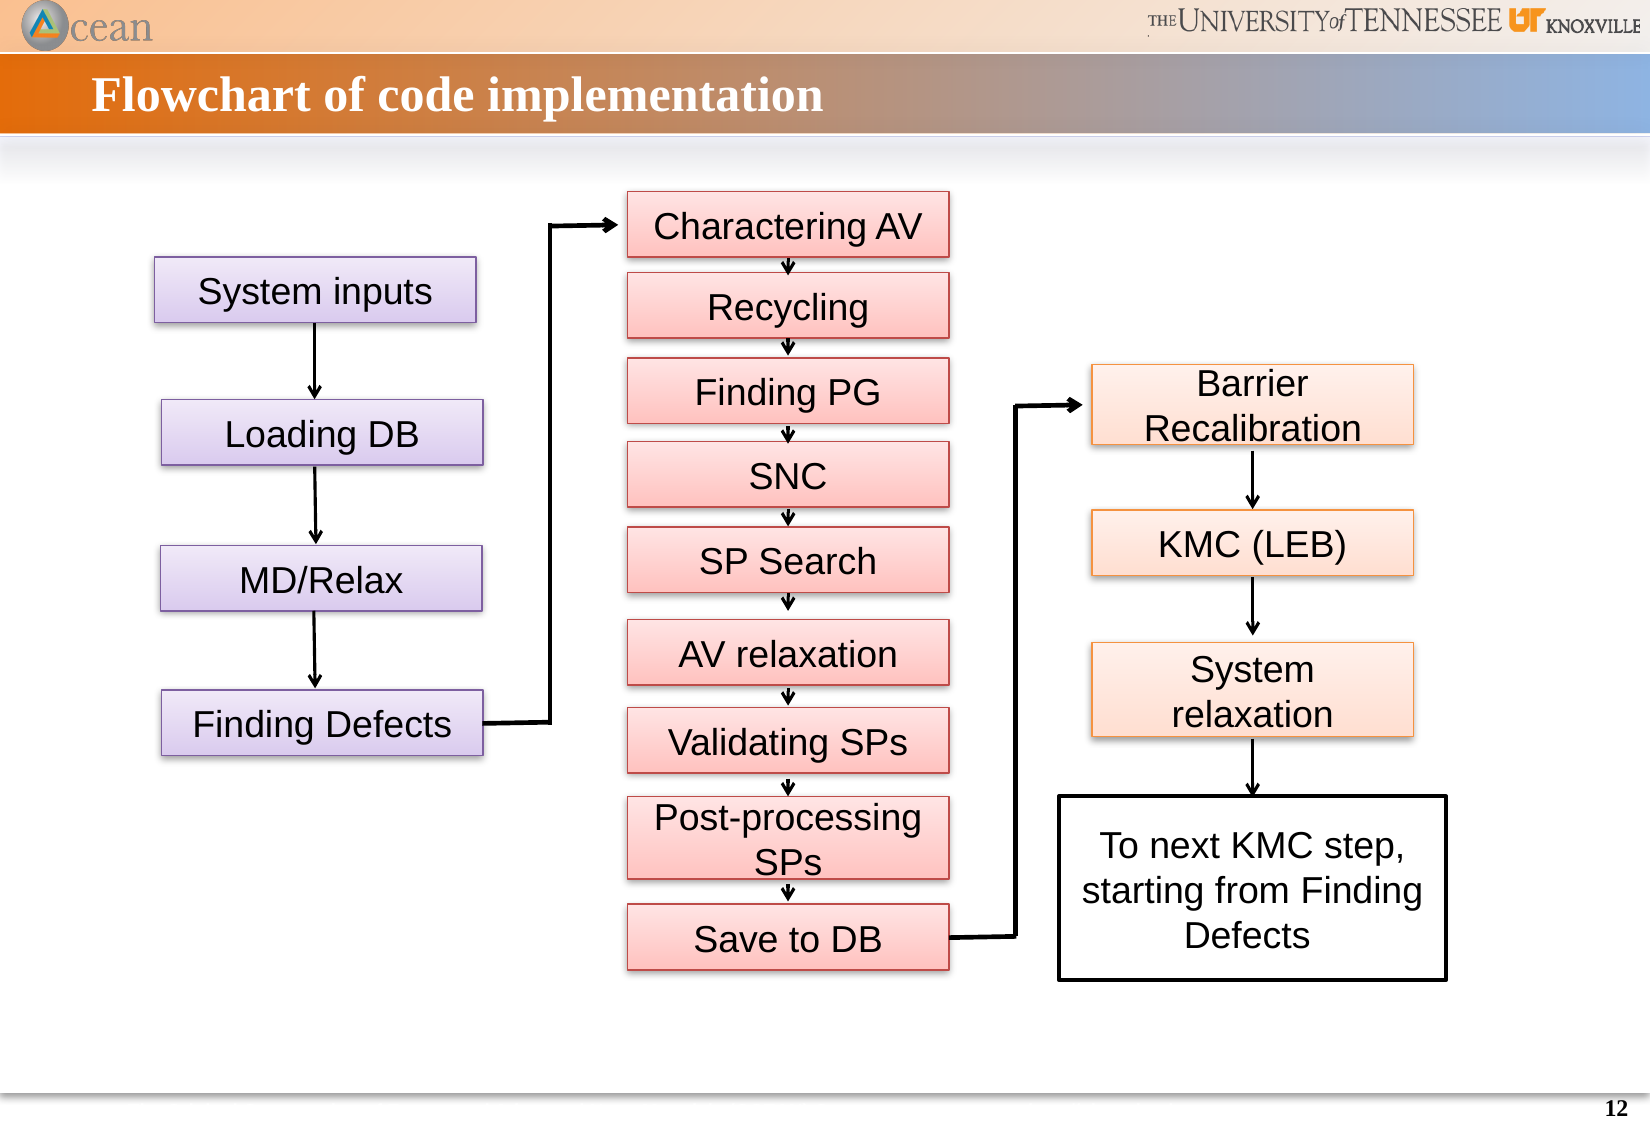

# Flowchart of code implementation
Charactering AV
System inputs
Recycling
Finding PG
Barrier Recalibration
Loading DB
SNC
KMC (LEB)
SP Search
MD/Relax
AV relaxation
System relaxation
Finding Defects
Validating SPs
Post-processing SPs
To next KMC step, starting from Finding Defects
Save to DB
12